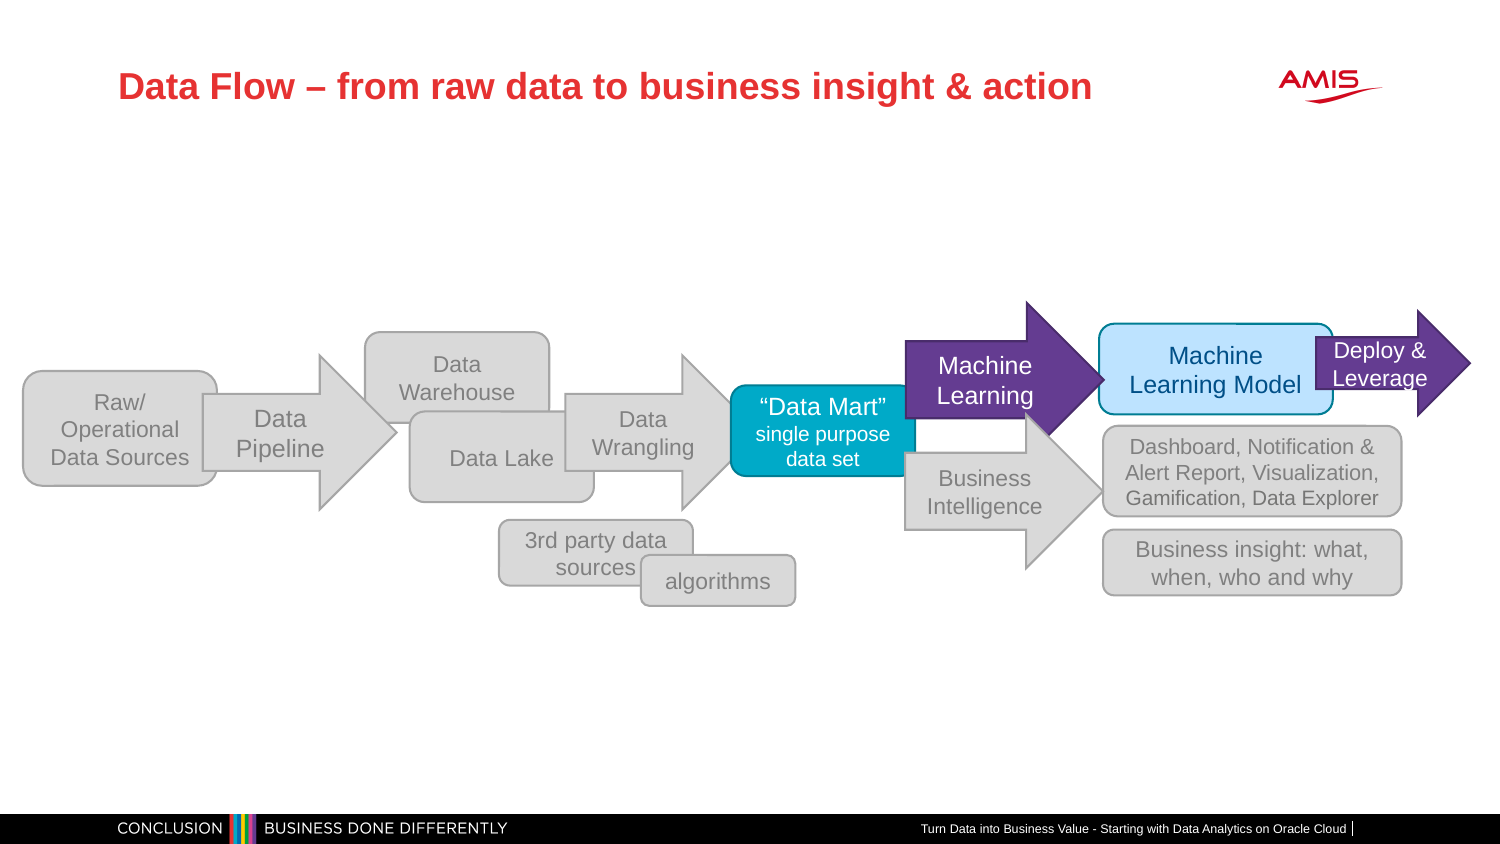

# Data Flow – from raw data to business insight & action

Machine Learning
Deploy & Leverage
Machine Learning Model
Data Warehouse
Data Pipeline
Data Wrangling
Raw/ Operational Data Sources
“Data Mart” single purpose data set
Data Lake
Business Intelligence
Dashboard, Notification & Alert Report, Visualization, Gamification, Data Explorer
3rd party data sources
Business insight: what, when, who and why
algorithms
Turn Data into Business Value - Starting with Data Analytics on Oracle Cloud
Turn Data into Business Value - Starting with Data Analytics on Oracle Cloud